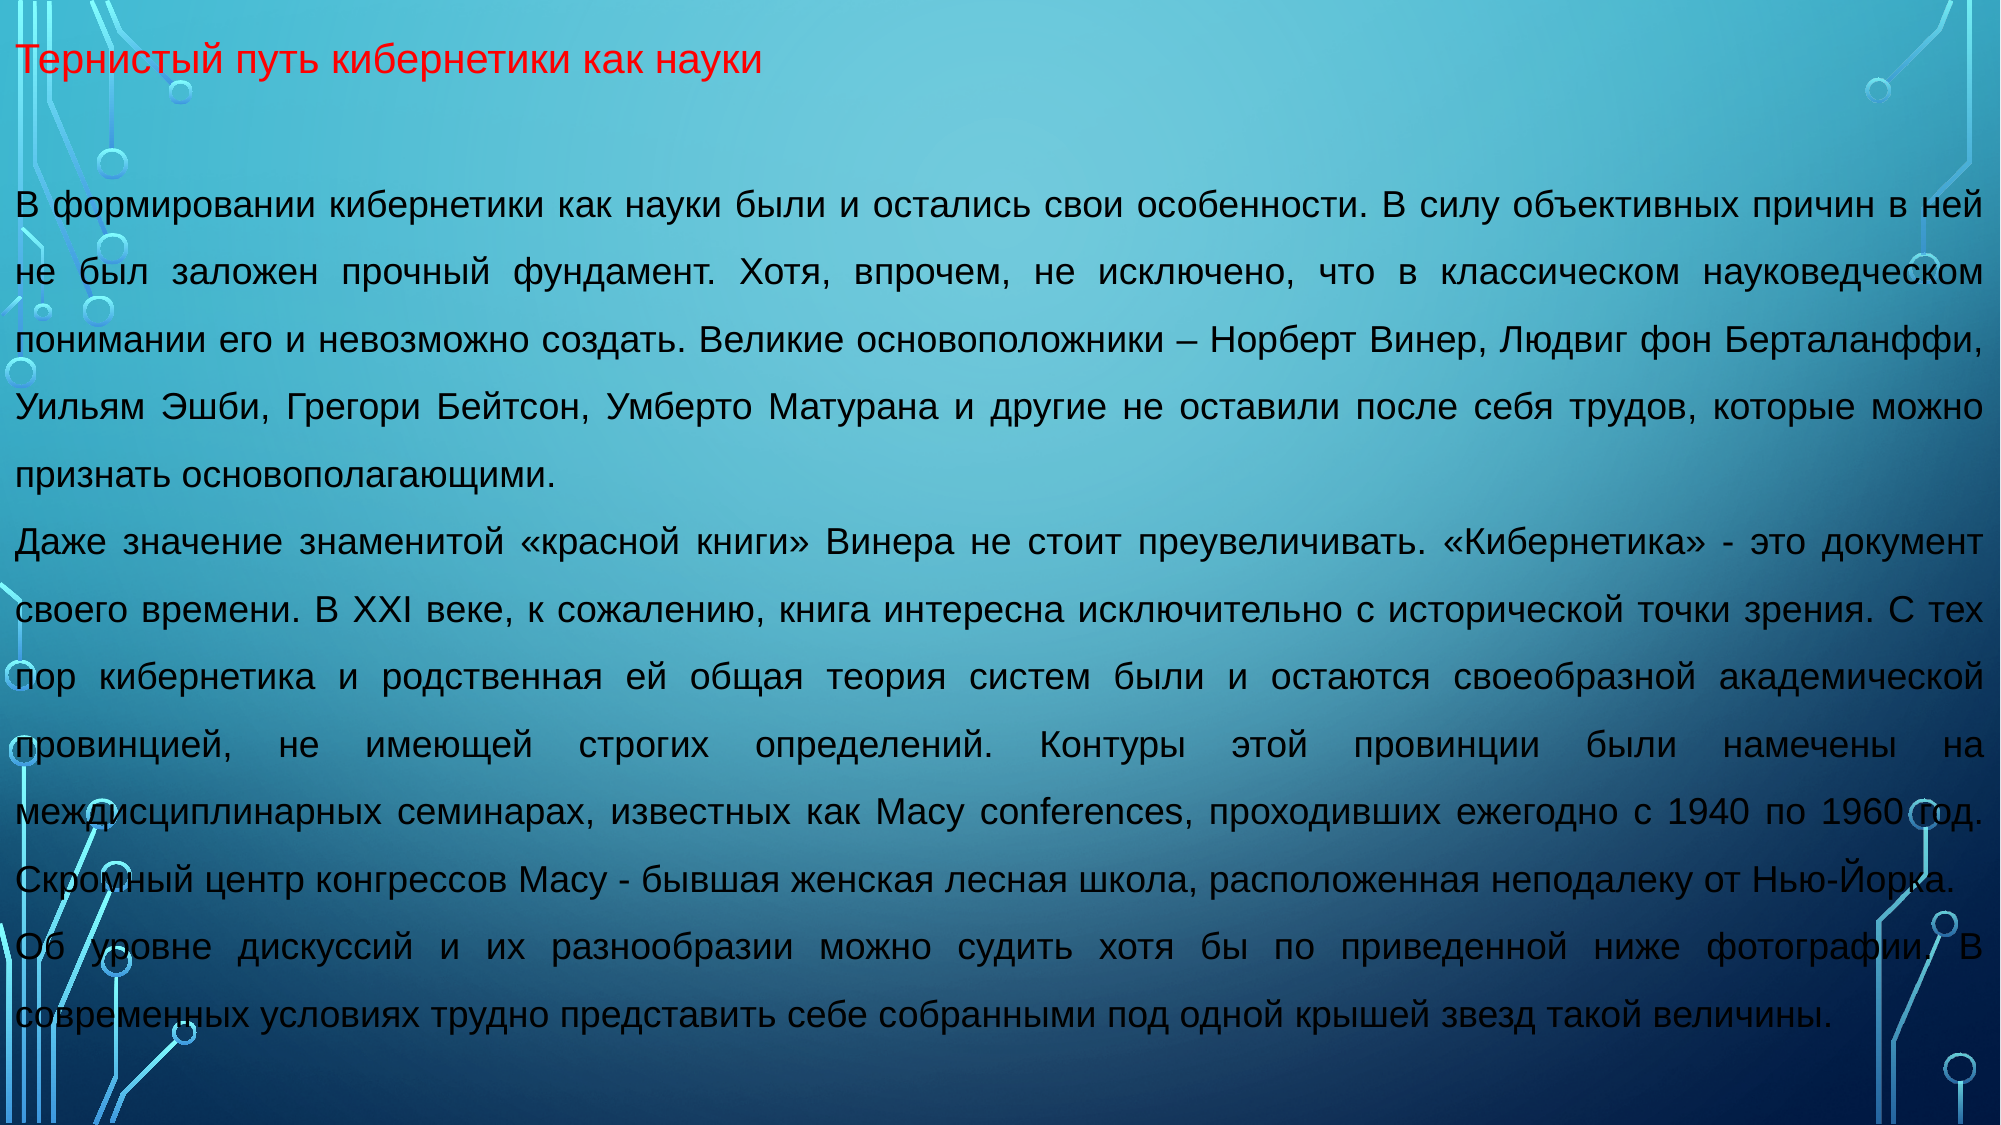

Тернистый путь кибернетики как науки

В формировании кибернетики как науки были и остались свои особенности. В силу объективных причин в ней не был заложен прочный фундамент. Хотя, впрочем, не исключено, что в классическом науковедческом понимании его и невозможно создать. Великие основоположники – Норберт Винер, Людвиг фон Берталанффи, Уильям Эшби, Грегори Бейтсон, Умберто Матурана и другие не оставили после себя трудов, которые можно признать основополагающими.
Даже значение знаменитой «красной книги» Винера не стоит преувеличивать. «Кибернетика» - это документ своего времени. В XXI веке, к сожалению, книга интересна исключительно с исторической точки зрения. С тех пор кибернетика и родственная ей общая теория систем были и остаются своеобразной академической провинцией, не имеющей строгих определений. Контуры этой провинции были намечены на междисциплинарных семинарах, известных как Macy conferences, проходивших ежегодно с 1940 по 1960 год. Скромный центр конгрессов Macy - бывшая женская лесная школа, расположенная неподалеку от Нью-Йорка.
Об уровне дискуссий и их разнообразии можно судить хотя бы по приведенной ниже фотографии. В современных условиях трудно представить себе собранными под одной крышей звезд такой величины.